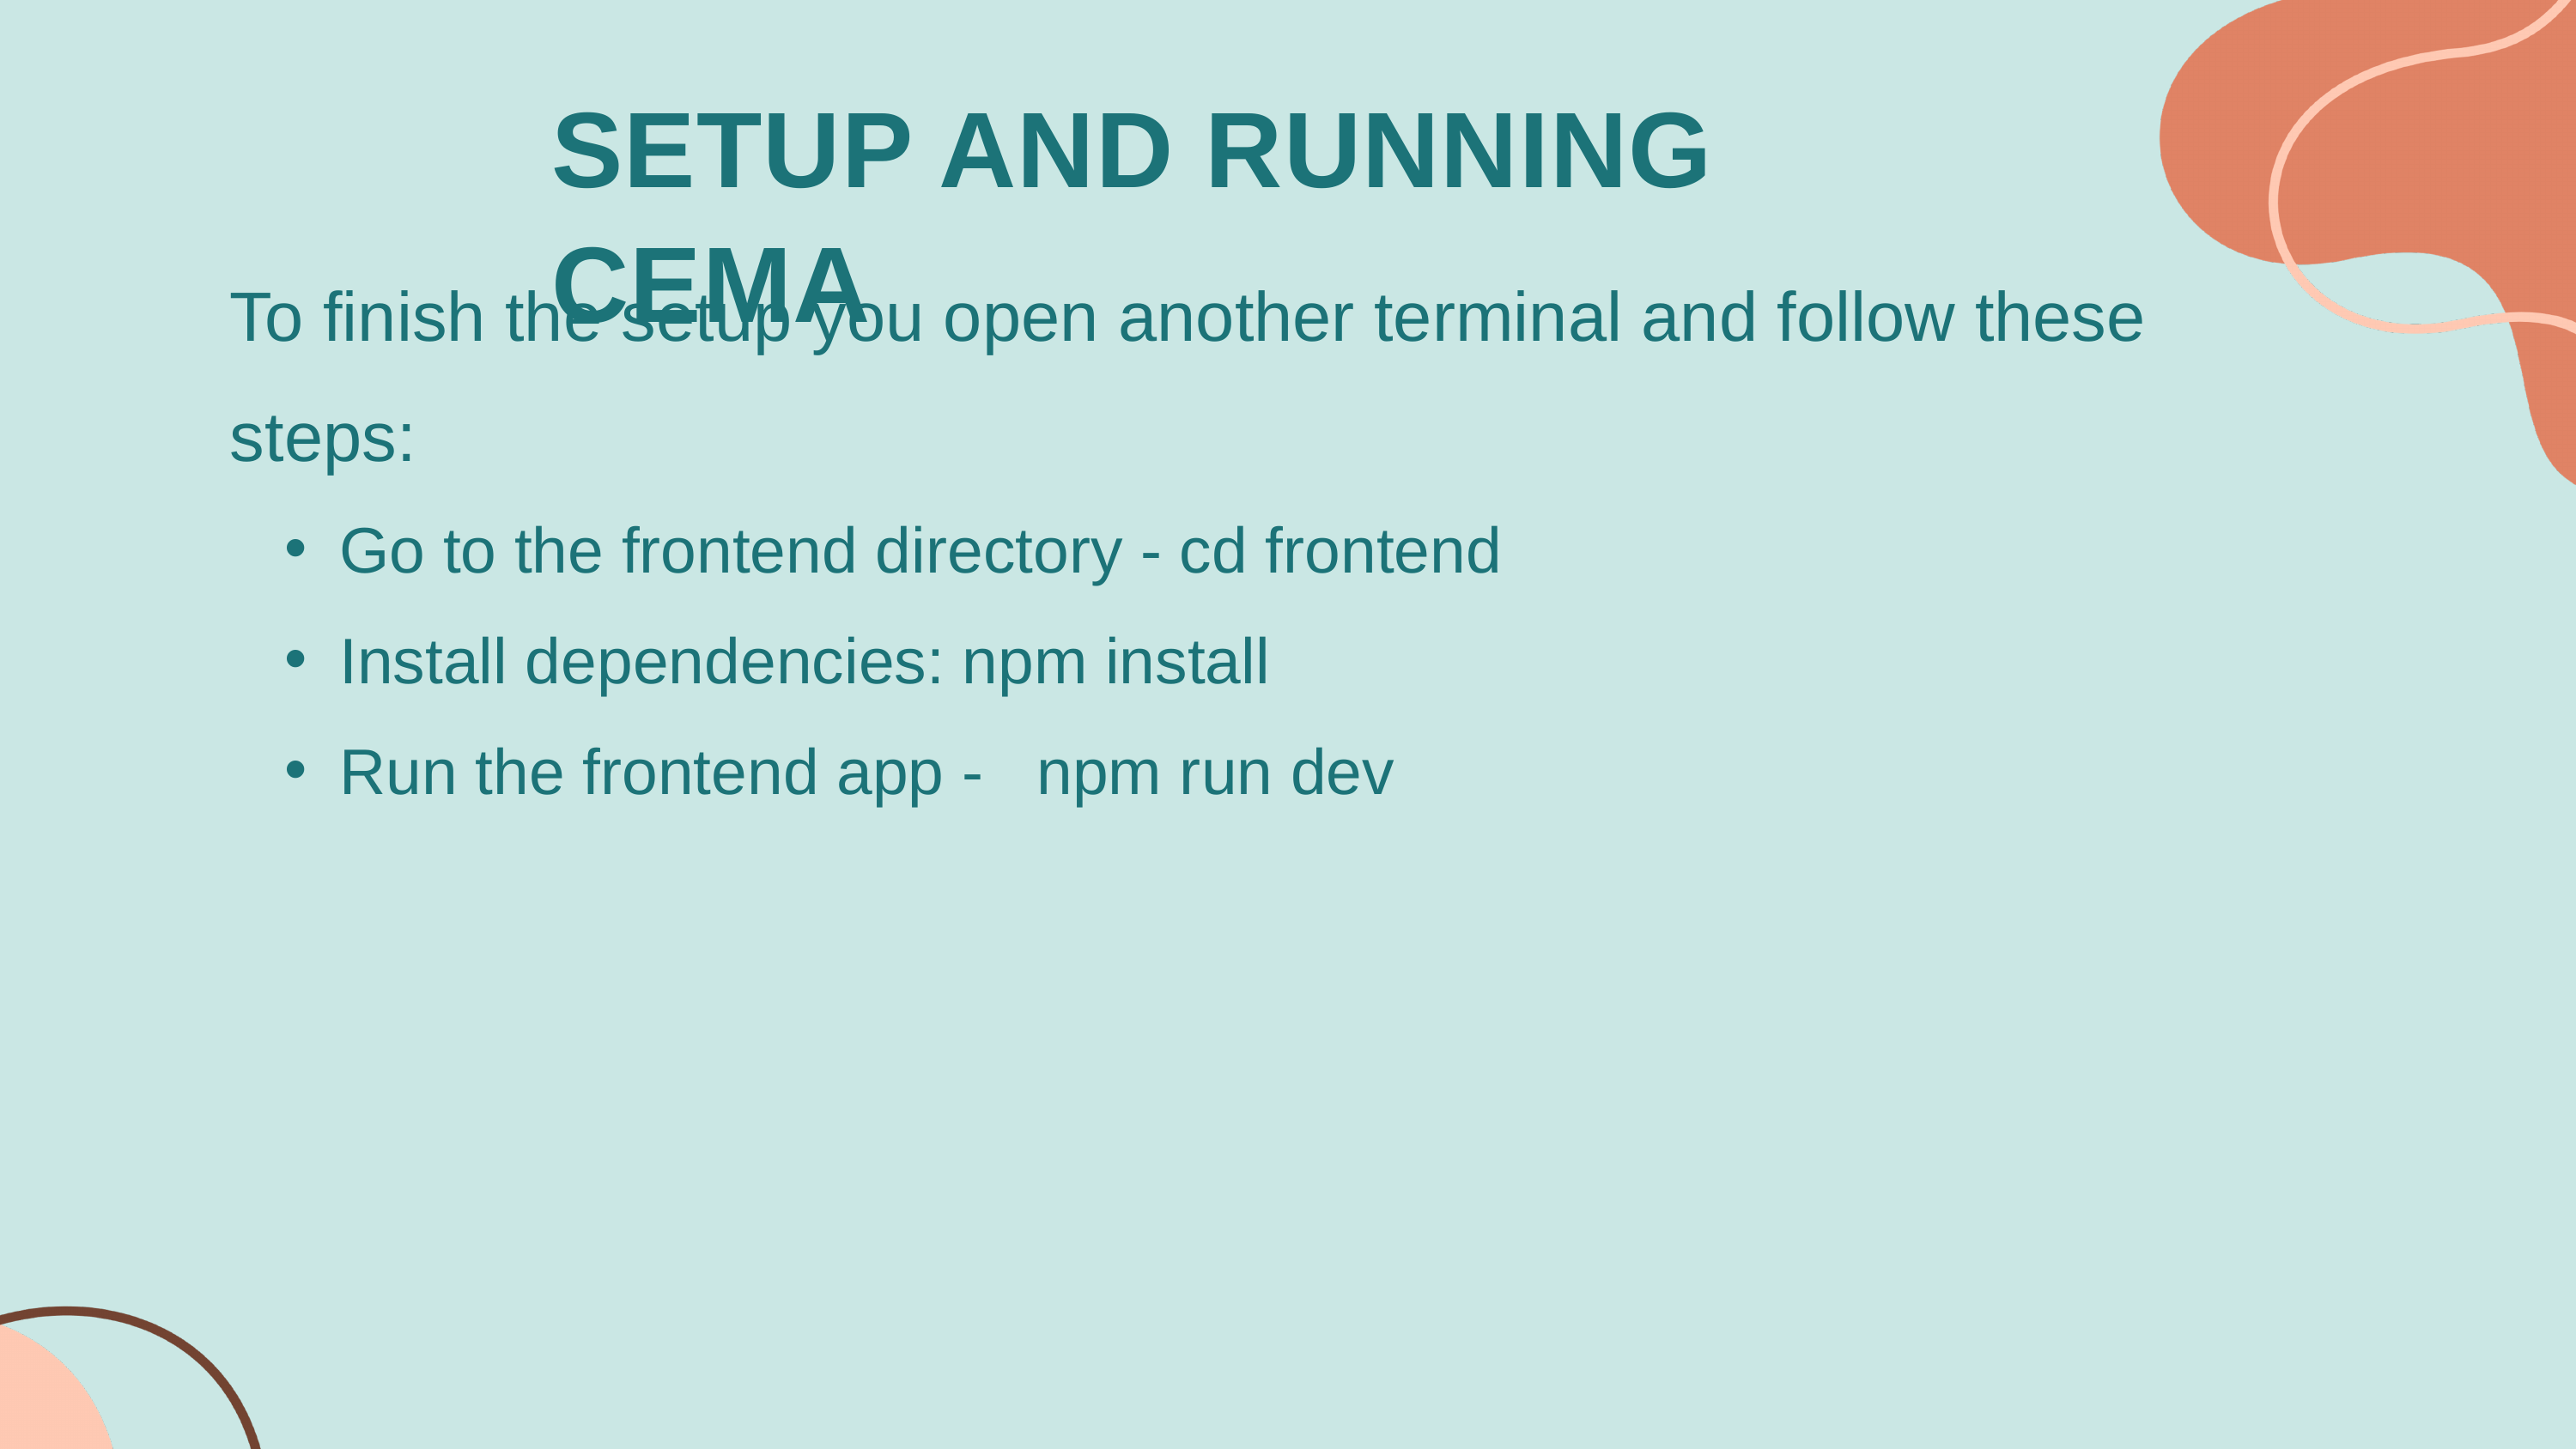

SETUP AND RUNNING CEMA
To finish the setup you open another terminal and follow these steps:
Go to the frontend directory - cd frontend
Install dependencies: npm install
Run the frontend app -   npm run dev